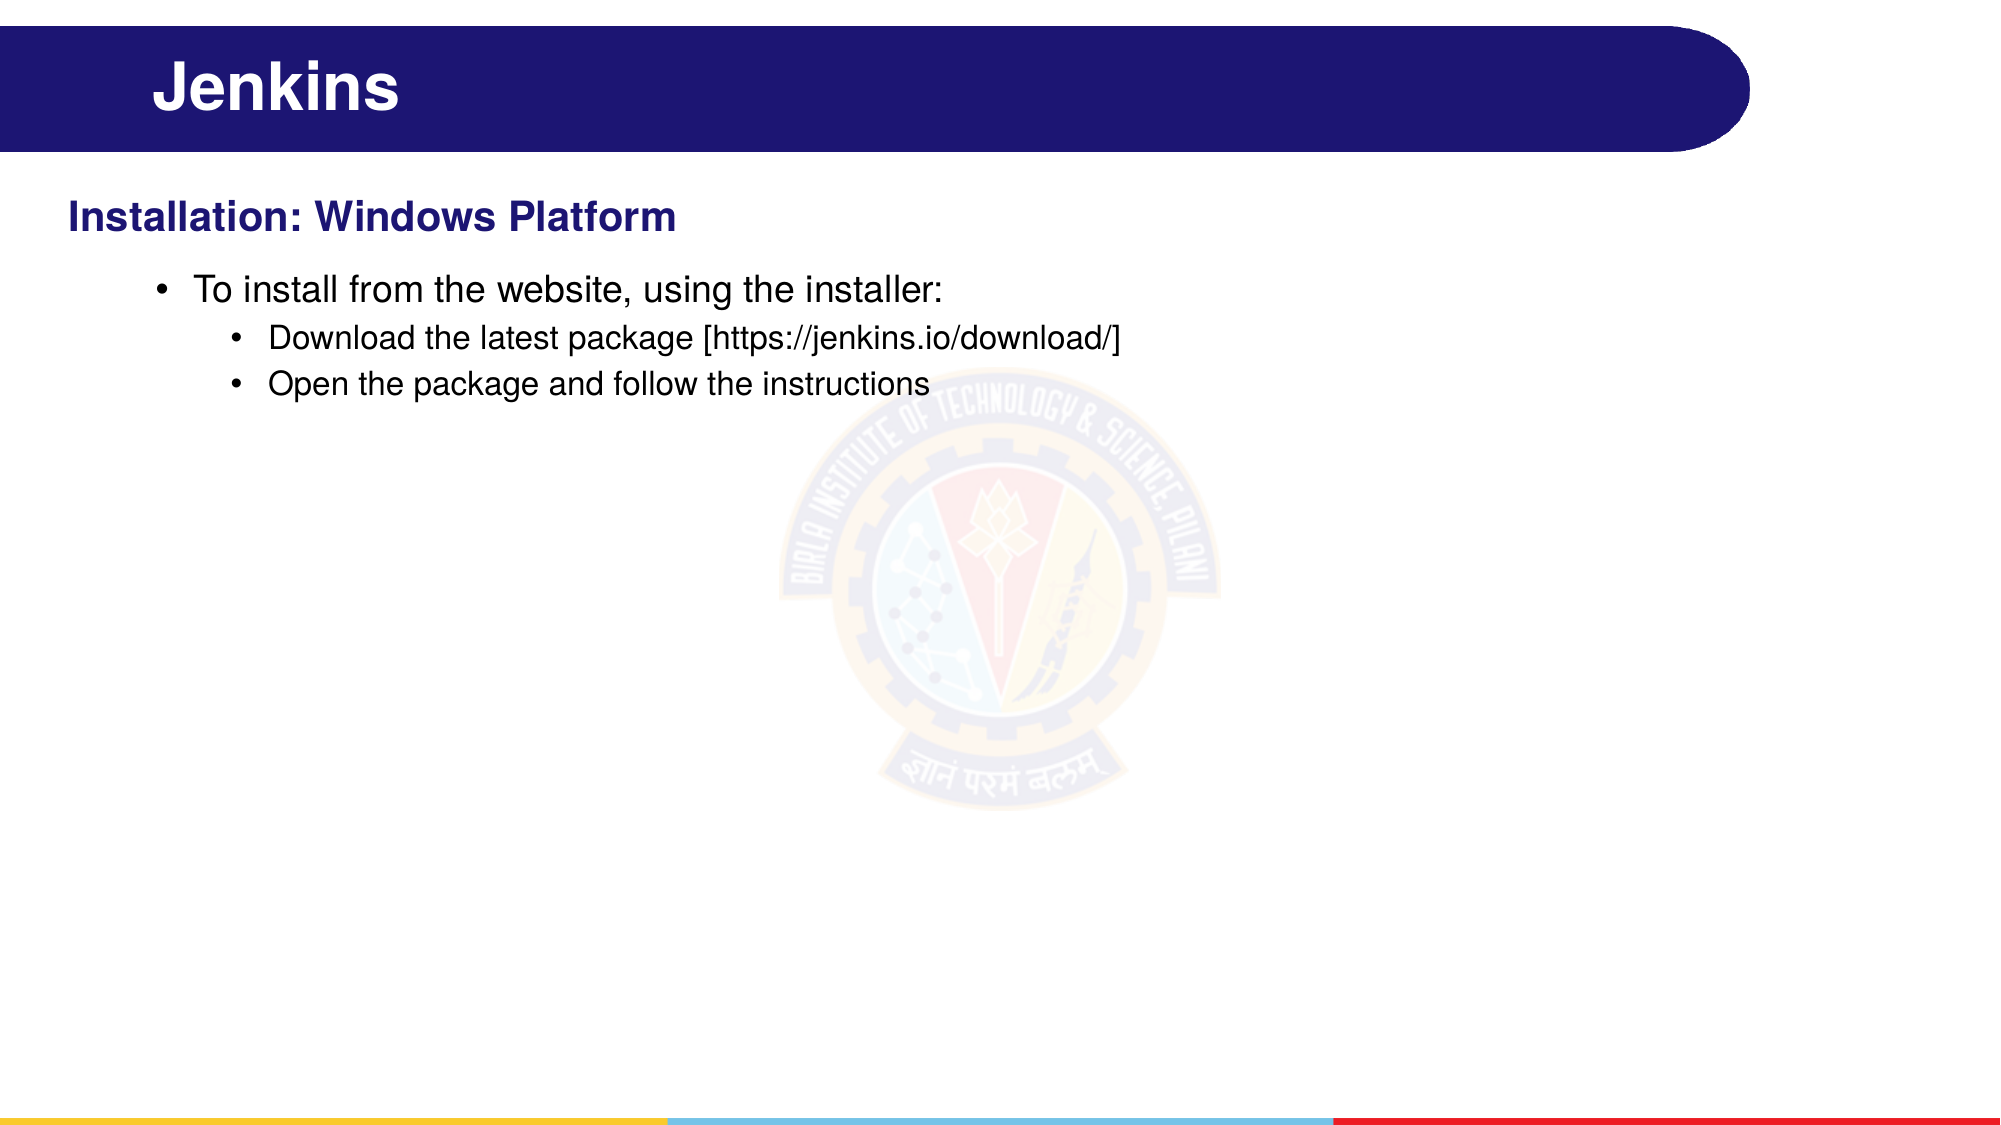

# Jenkins
Installation: Windows Platform
To install from the website, using the installer:
Download the latest package [https://jenkins.io/download/]
Open the package and follow the instructions